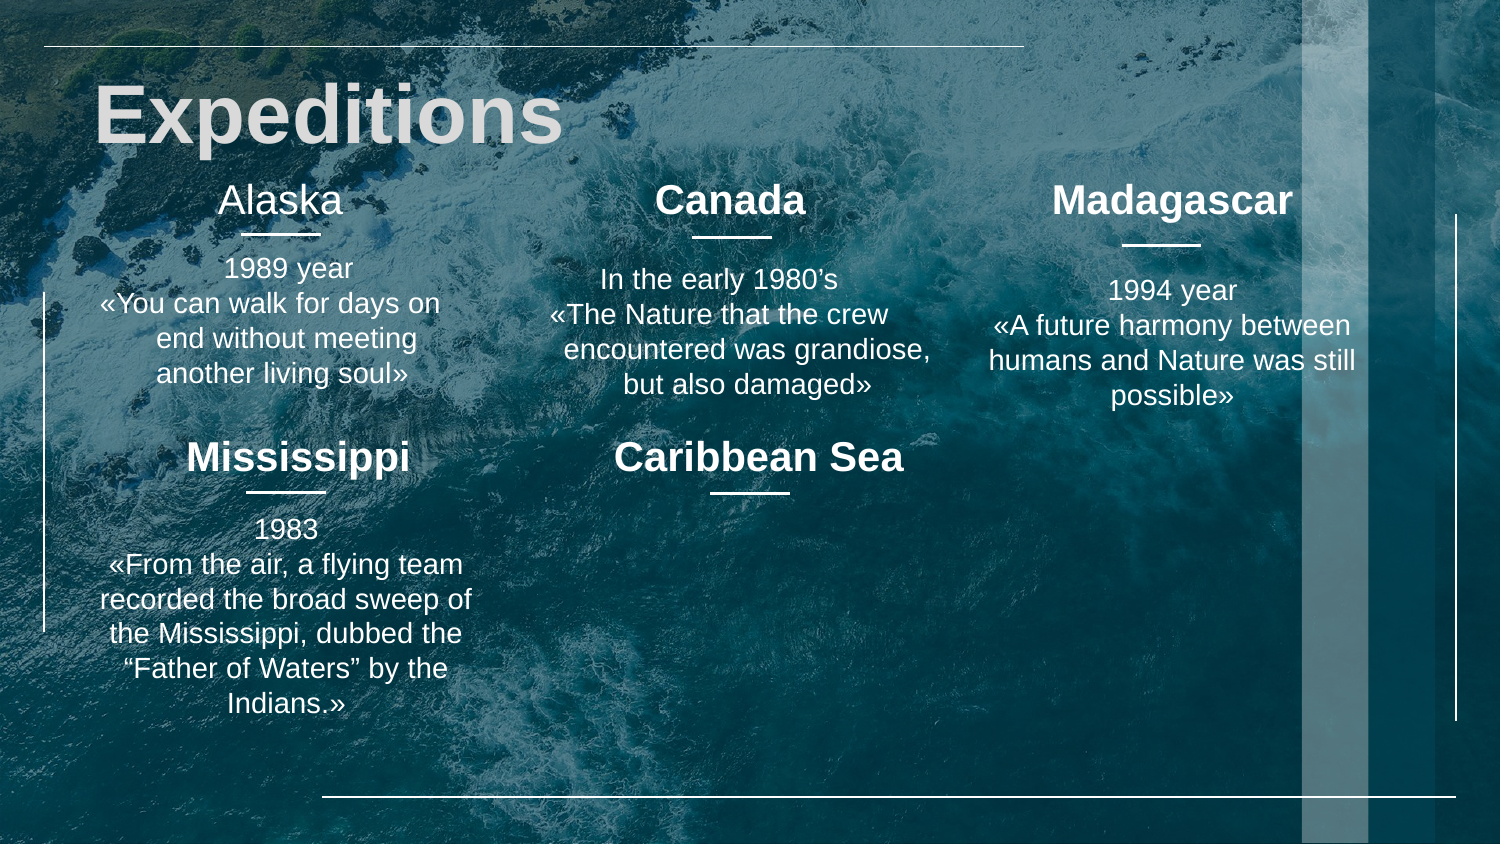

# Expeditions
Alaska
Canada
Madagascar
1989 year
«You can walk for days on end without meeting another living soul»
In the early 1980’s
«The Nature that the crew encountered was grandiose, but also damaged»
1994 year
«A future harmony between humans and Nature was still possible»
Mississippi

Caribbean Sea
1983
«From the air, a flying team recorded the broad sweep of the Mississippi, dubbed the “Father of Waters” by the Indians.»